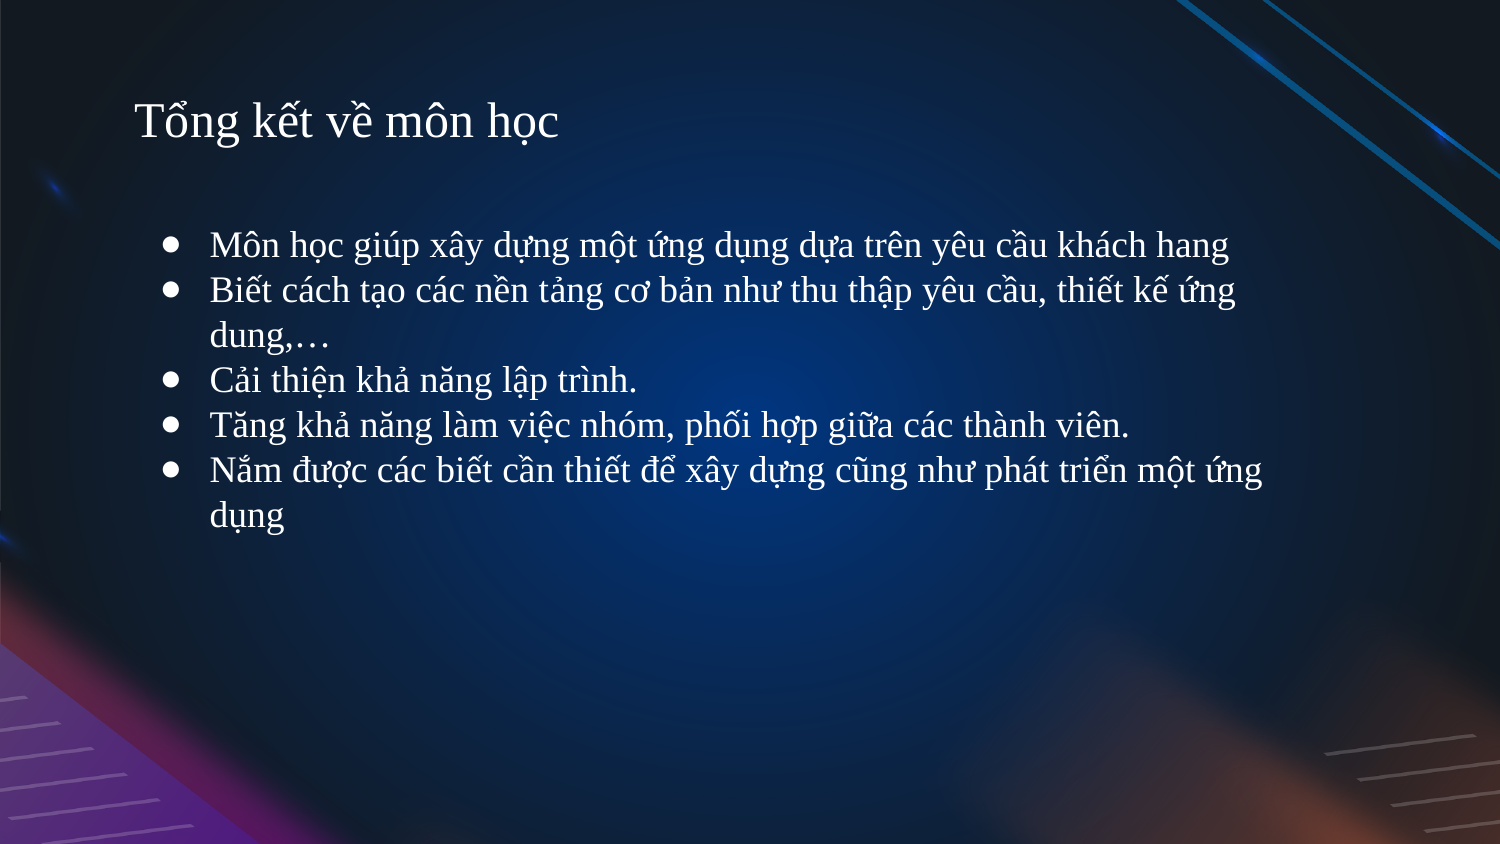

# Tổng kết về môn học
Môn học giúp xây dựng một ứng dụng dựa trên yêu cầu khách hang
Biết cách tạo các nền tảng cơ bản như thu thập yêu cầu, thiết kế ứng dung,…
Cải thiện khả năng lập trình.
Tăng khả năng làm việc nhóm, phối hợp giữa các thành viên.
Nắm được các biết cần thiết để xây dựng cũng như phát triển một ứng dụng